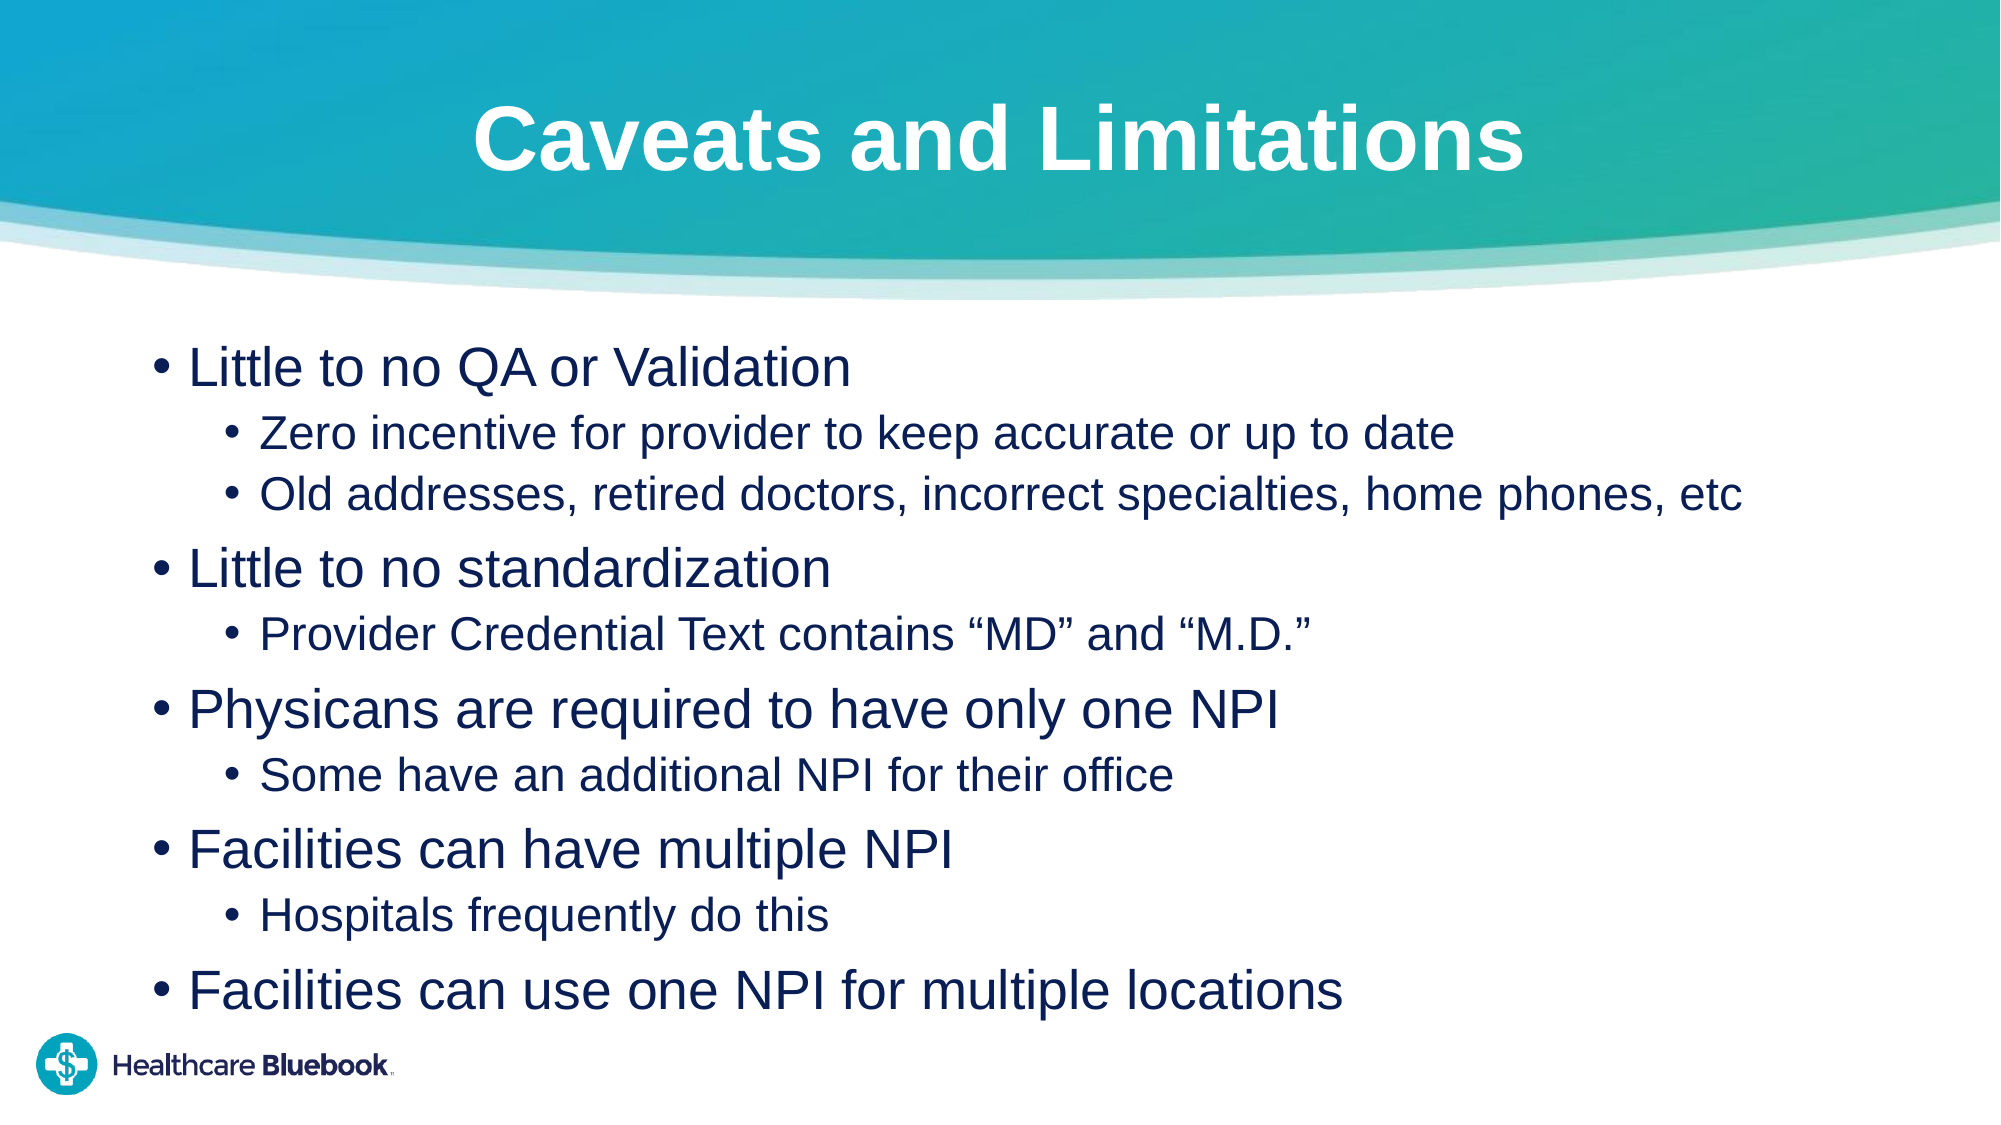

# Caveats and Limitations
Little to no QA or Validation
Zero incentive for provider to keep accurate or up to date
Old addresses, retired doctors, incorrect specialties, home phones, etc
Little to no standardization
Provider Credential Text contains “MD” and “M.D.”
Physicans are required to have only one NPI
Some have an additional NPI for their office
Facilities can have multiple NPI
Hospitals frequently do this
Facilities can use one NPI for multiple locations